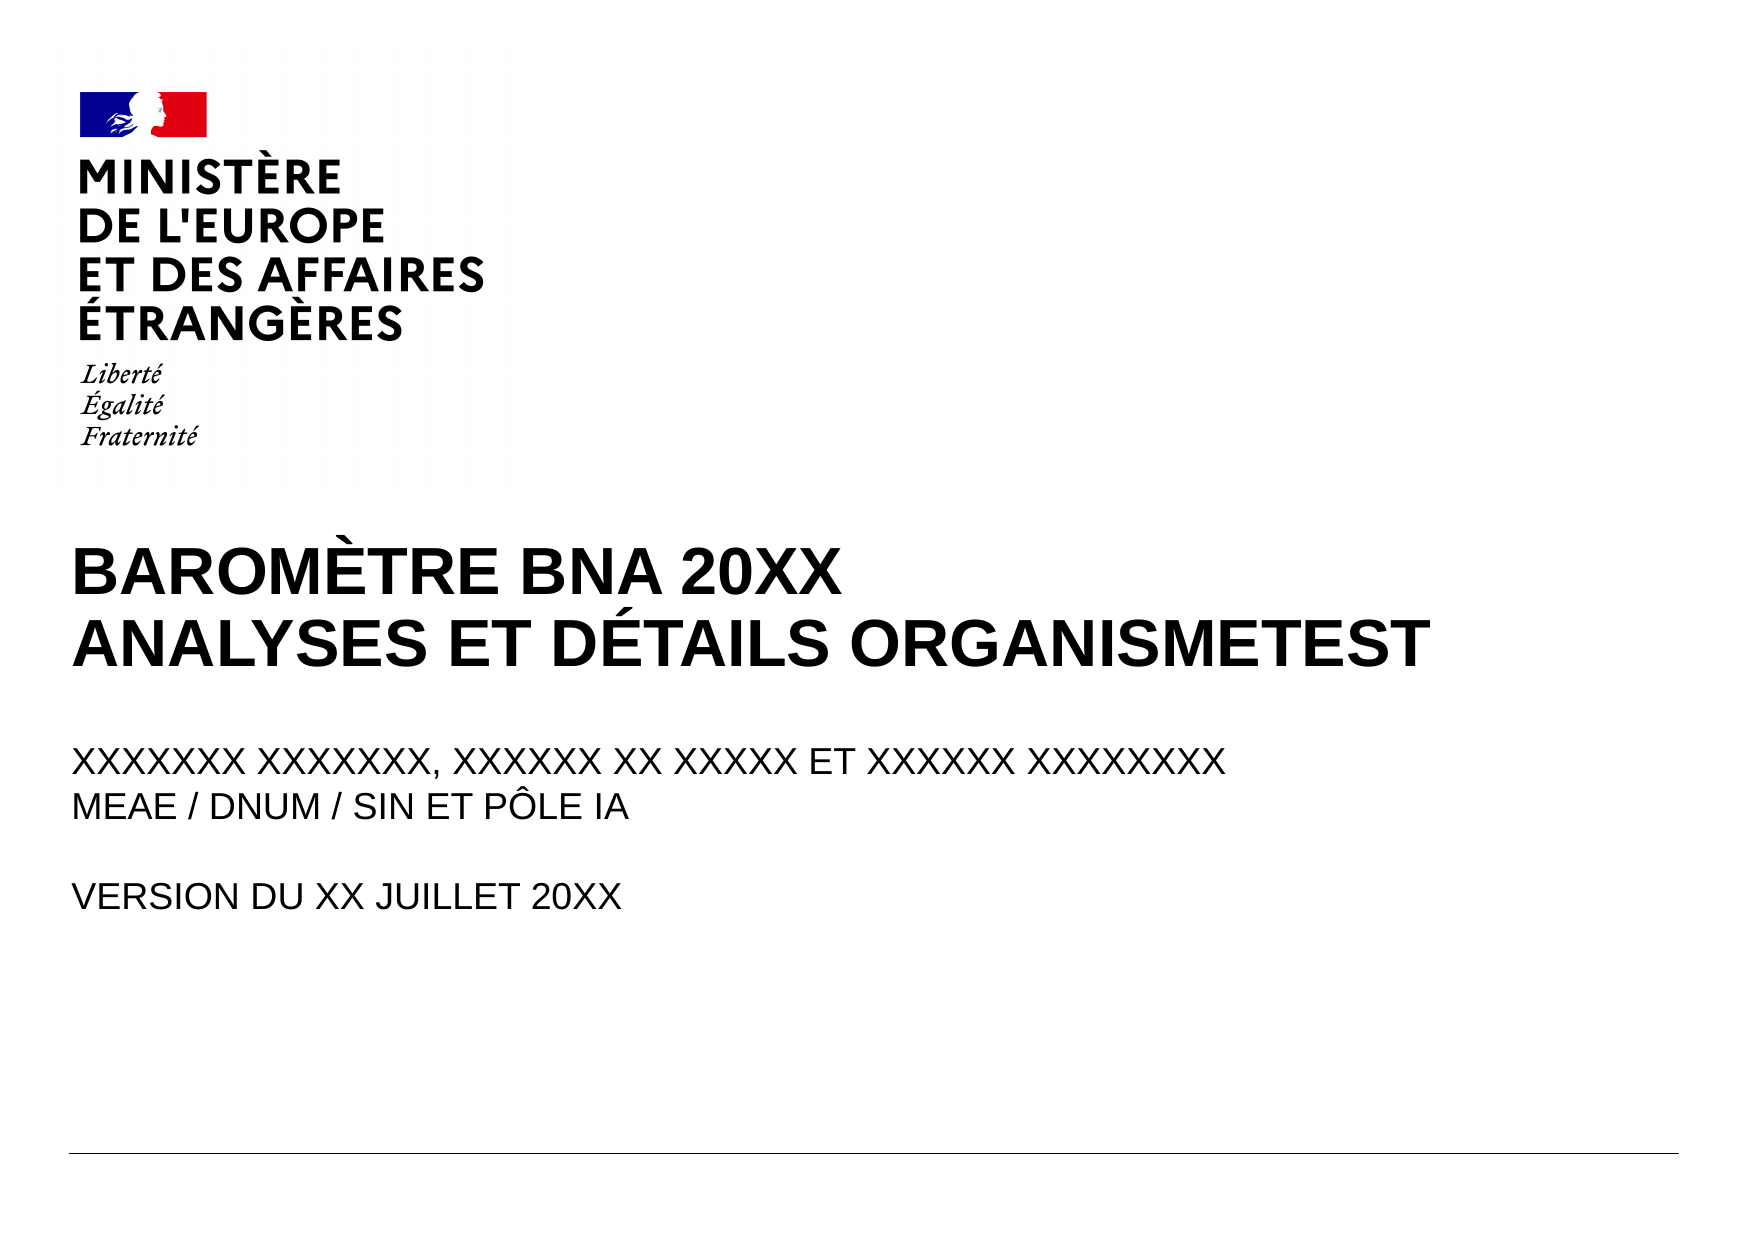

BAROMÈTRE BNA 20XX
ANALYSES ET DÉTAILS organismeTEST
XXXXXXX XXXXXXX, XXXXXX XX XXXXX ET XXXXXX XXXXXXXX
MEAE / DNUM / SIN ET PÔLE IA
VERSION DU XX JUILLET 20XX